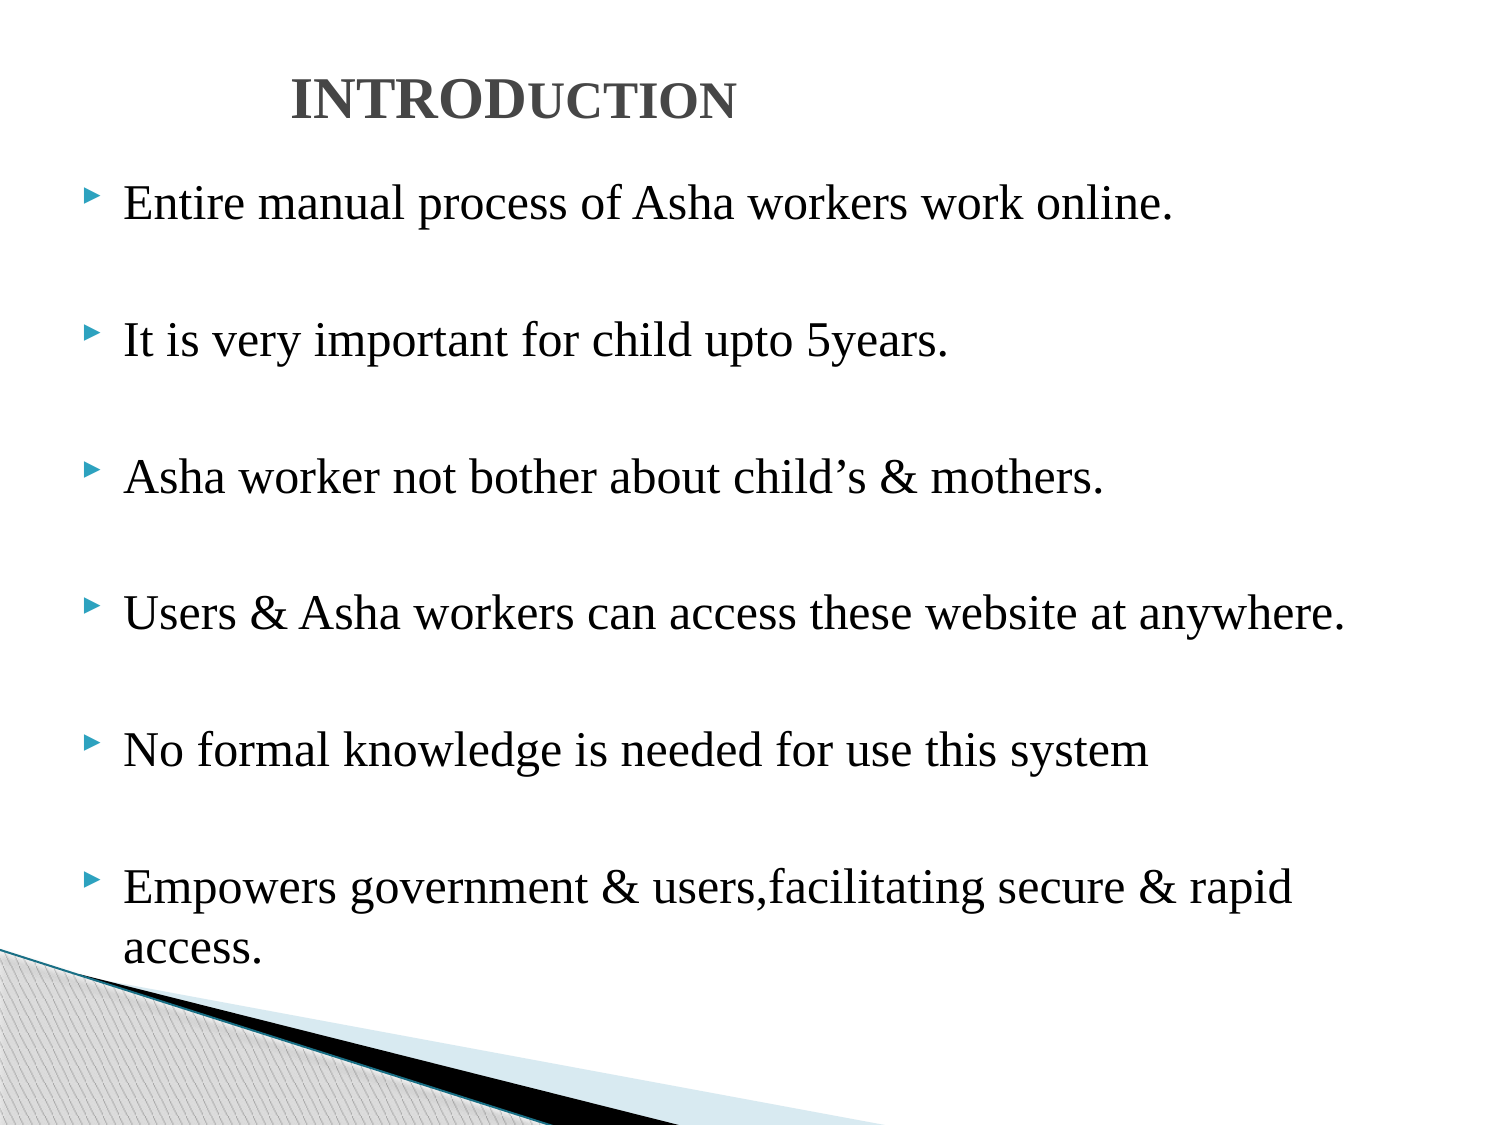

# INTRODUCTION
Entire manual process of Asha workers work online.

It is very important for child upto 5years.

Asha worker not bother about child’s & mothers.

Users & Asha workers can access these website at anywhere.

No formal knowledge is needed for use this system

Empowers government & users,facilitating secure & rapid access.